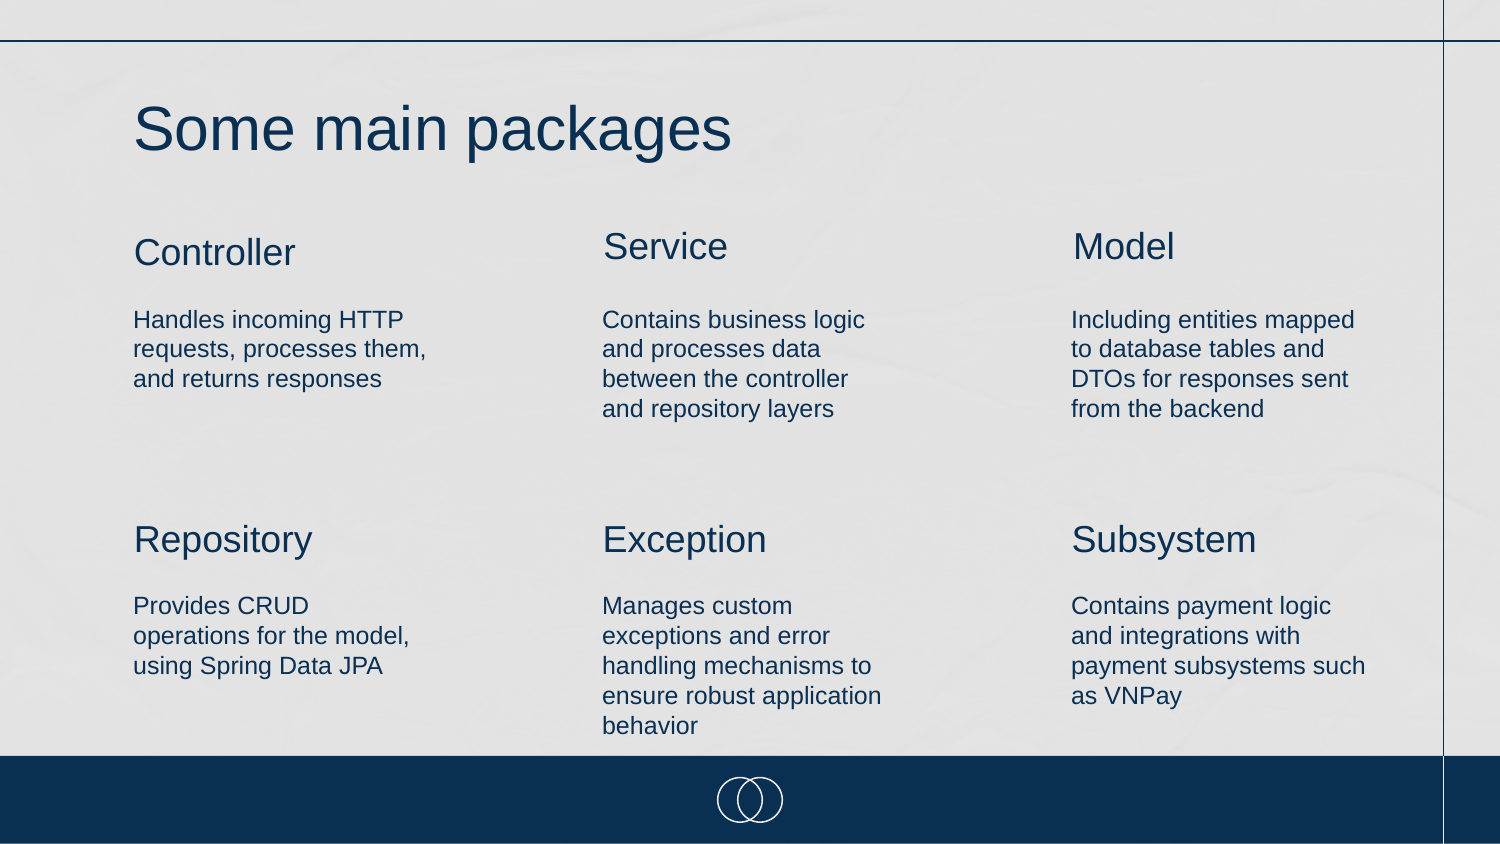

# Some main packages
Service
Model
Controller
Handles incoming HTTP requests, processes them, and returns responses
Contains business logic and processes data between the controller and repository layers
Including entities mapped to database tables and DTOs for responses sent from the backend
Repository
Exception
Subsystem
Provides CRUD operations for the model, using Spring Data JPA
Manages custom exceptions and error handling mechanisms to ensure robust application behavior
Contains payment logic and integrations with payment subsystems such as VNPay